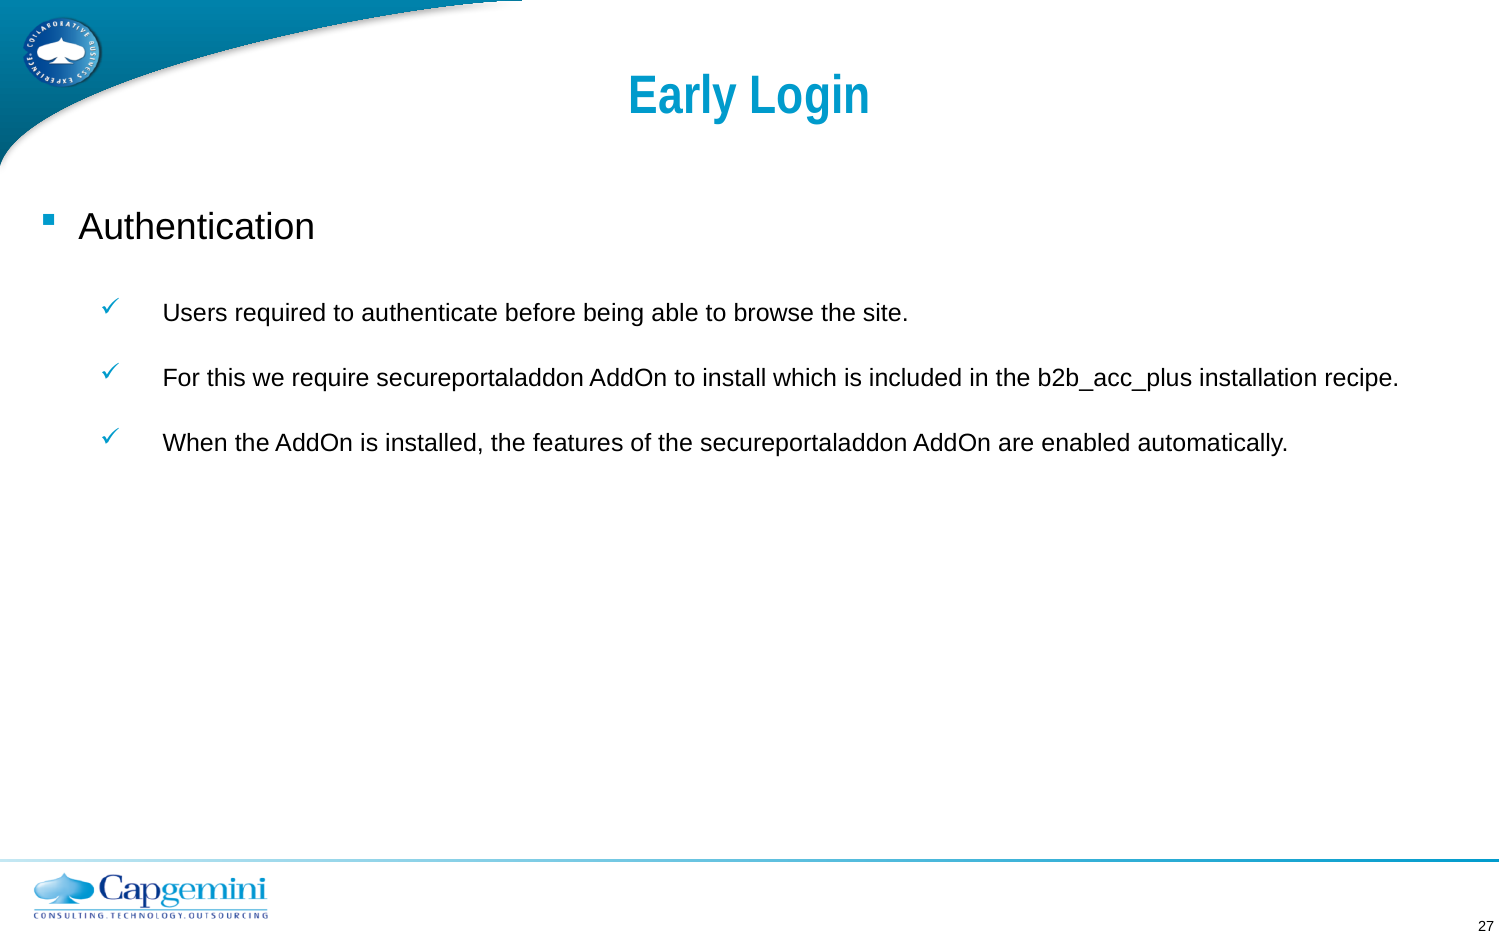

# Early Login
Authentication
Users required to authenticate before being able to browse the site.
For this we require secureportaladdon AddOn to install which is included in the b2b_acc_plus installation recipe.
When the AddOn is installed, the features of the secureportaladdon AddOn are enabled automatically.

27